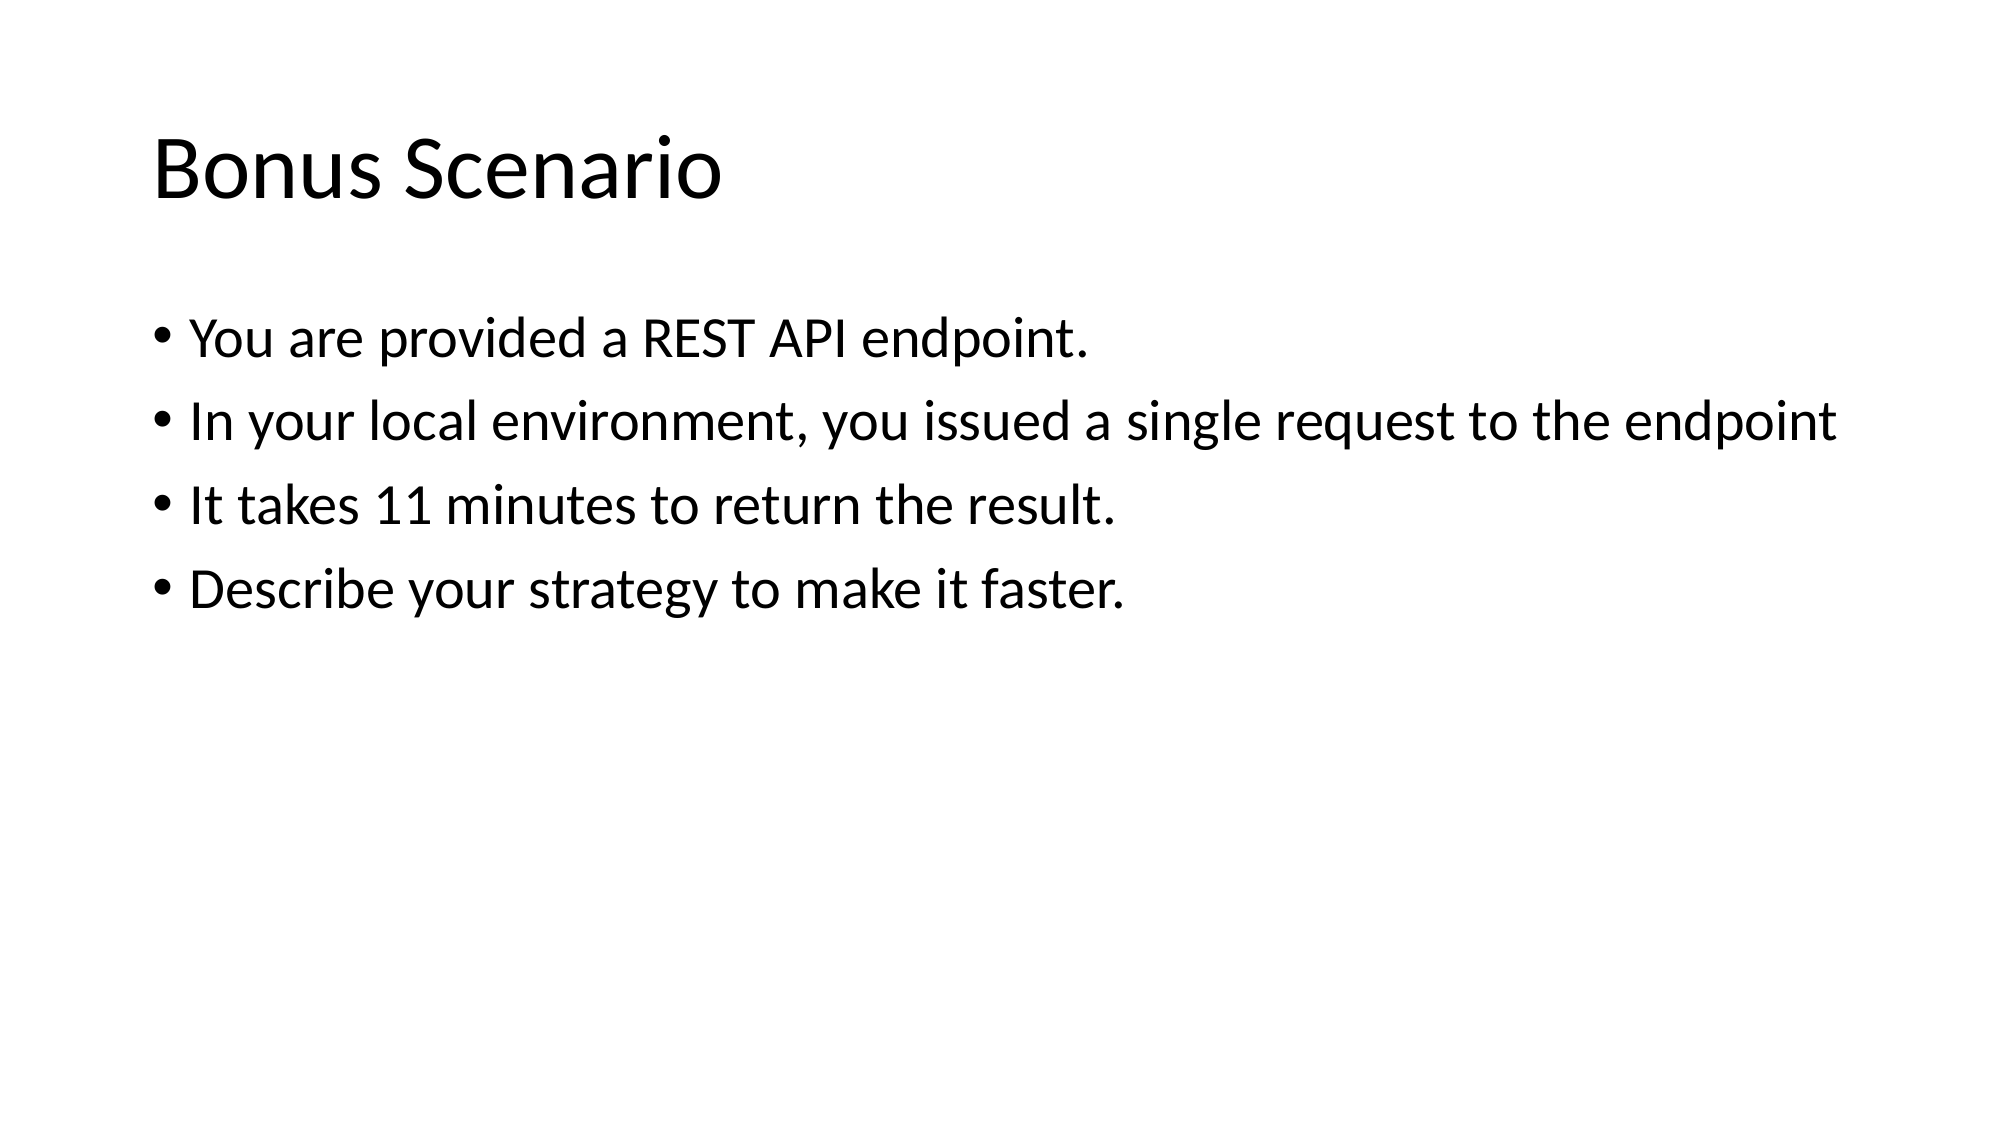

# Bonus Scenario
You are provided a REST API endpoint.
In your local environment, you issued a single request to the endpoint
It takes 11 minutes to return the result.
Describe your strategy to make it faster.